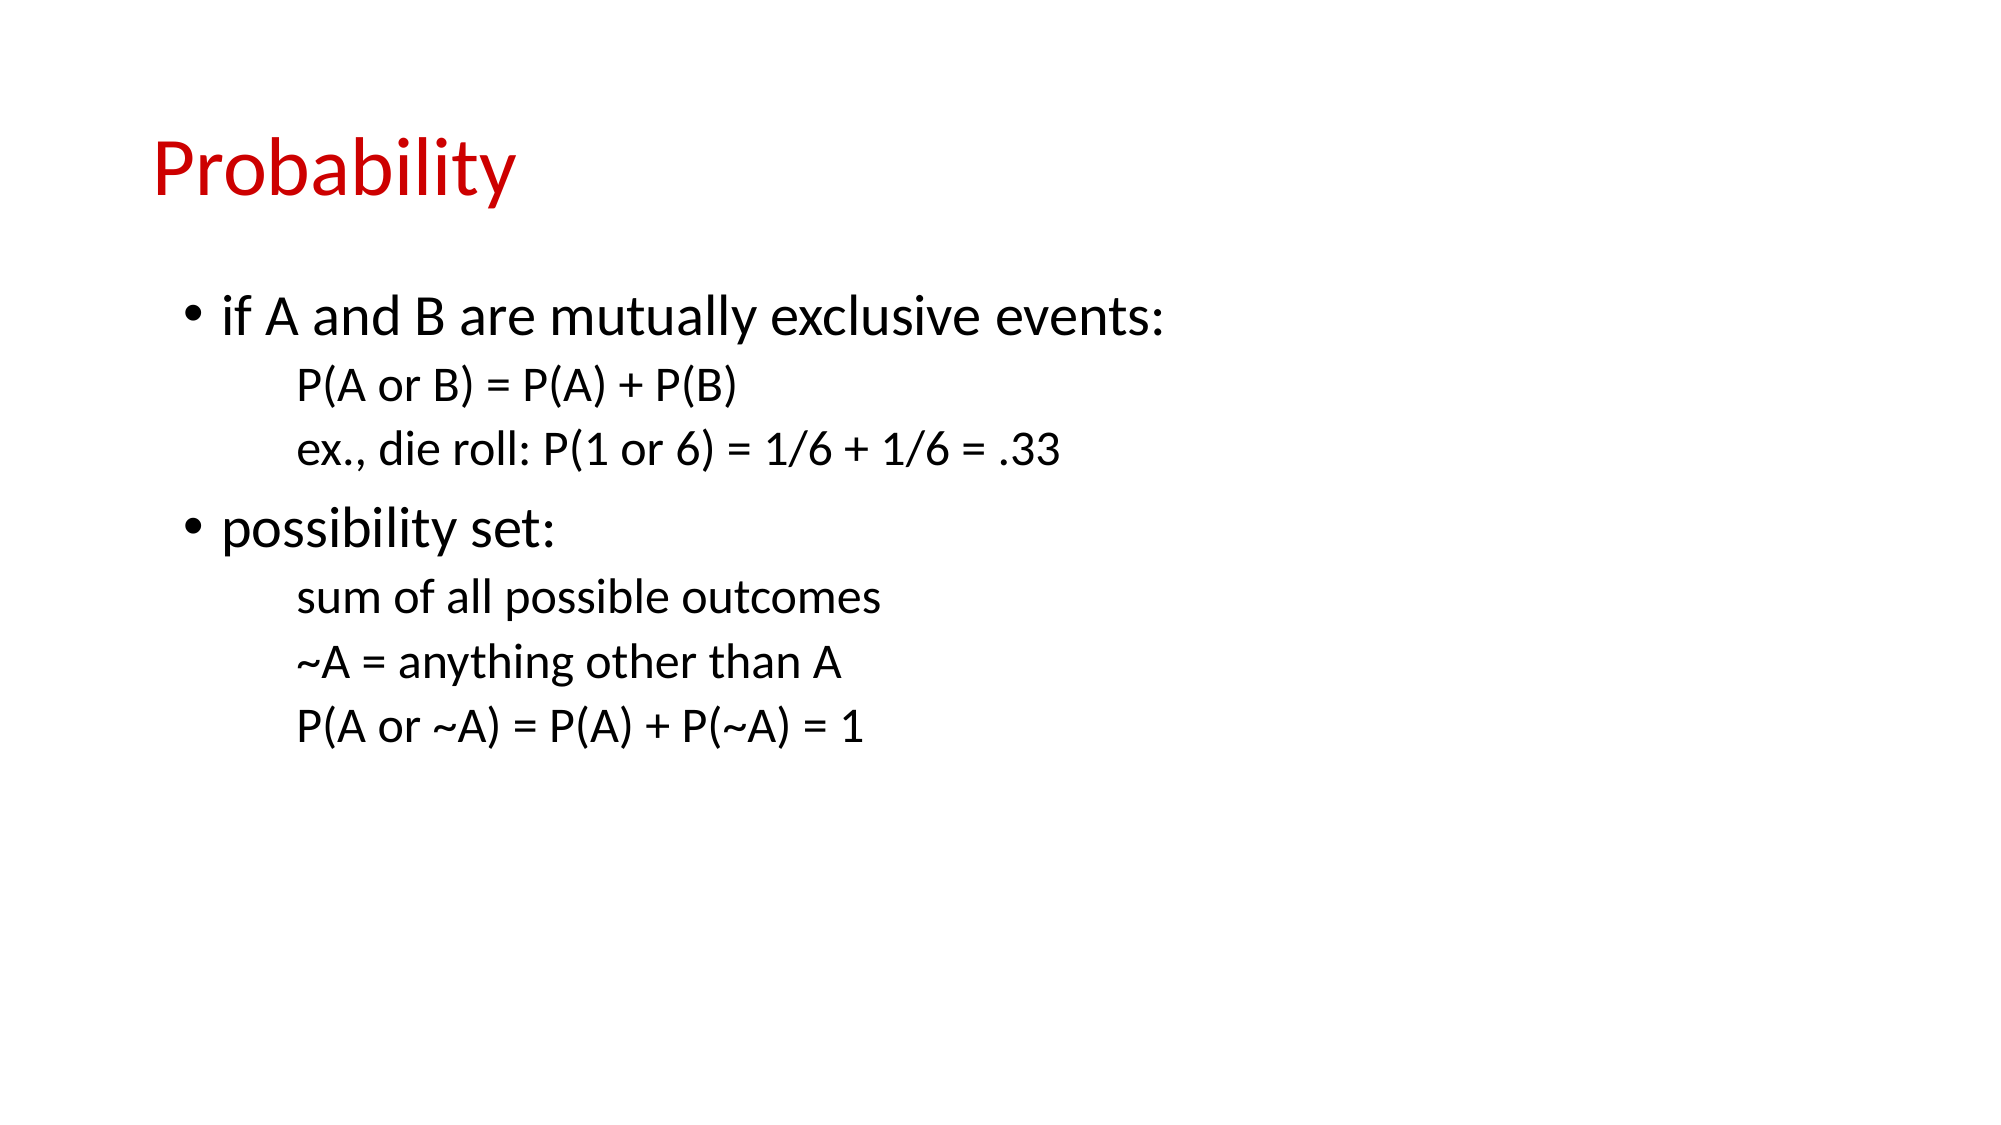

# Probability
if A and B are mutually exclusive events:
	P(A or B) = P(A) + P(B)
	ex., die roll: P(1 or 6) = 1/6 + 1/6 = .33
possibility set:
	sum of all possible outcomes
	~A = anything other than A
	P(A or ~A) = P(A) + P(~A) = 1